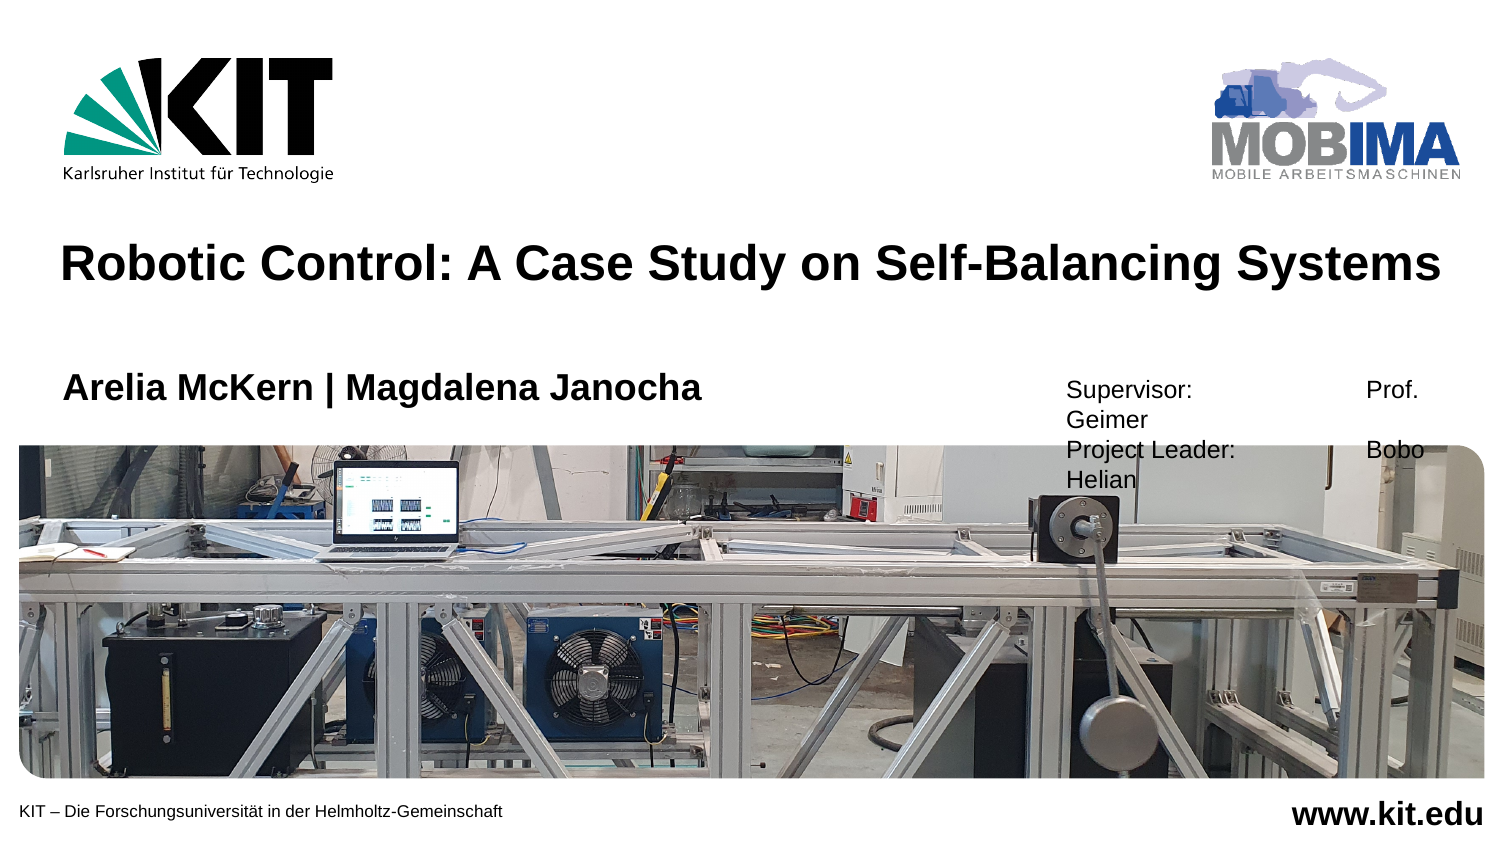

Robotic Control: A Case Study on Self-Balancing Systems
Arelia McKern | Magdalena Janocha
Supervisor:		Prof. Geimer
Project Leader: 	Bobo Helian